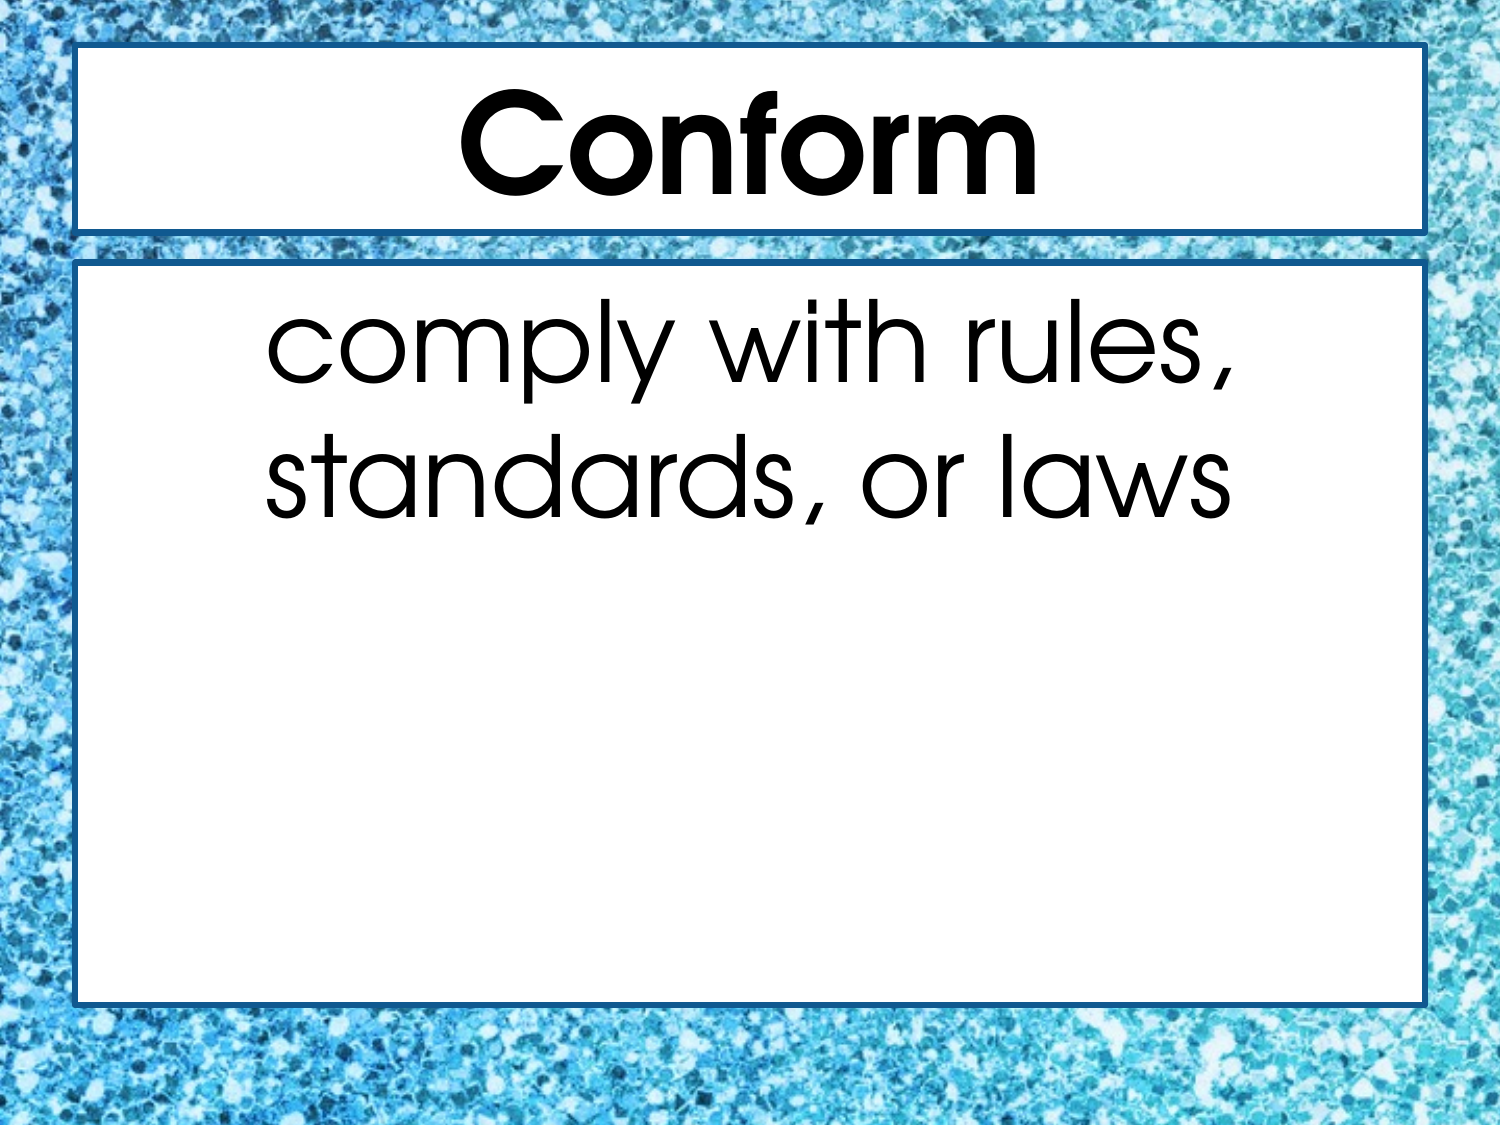

# Conform
comply with rules, standards, or laws